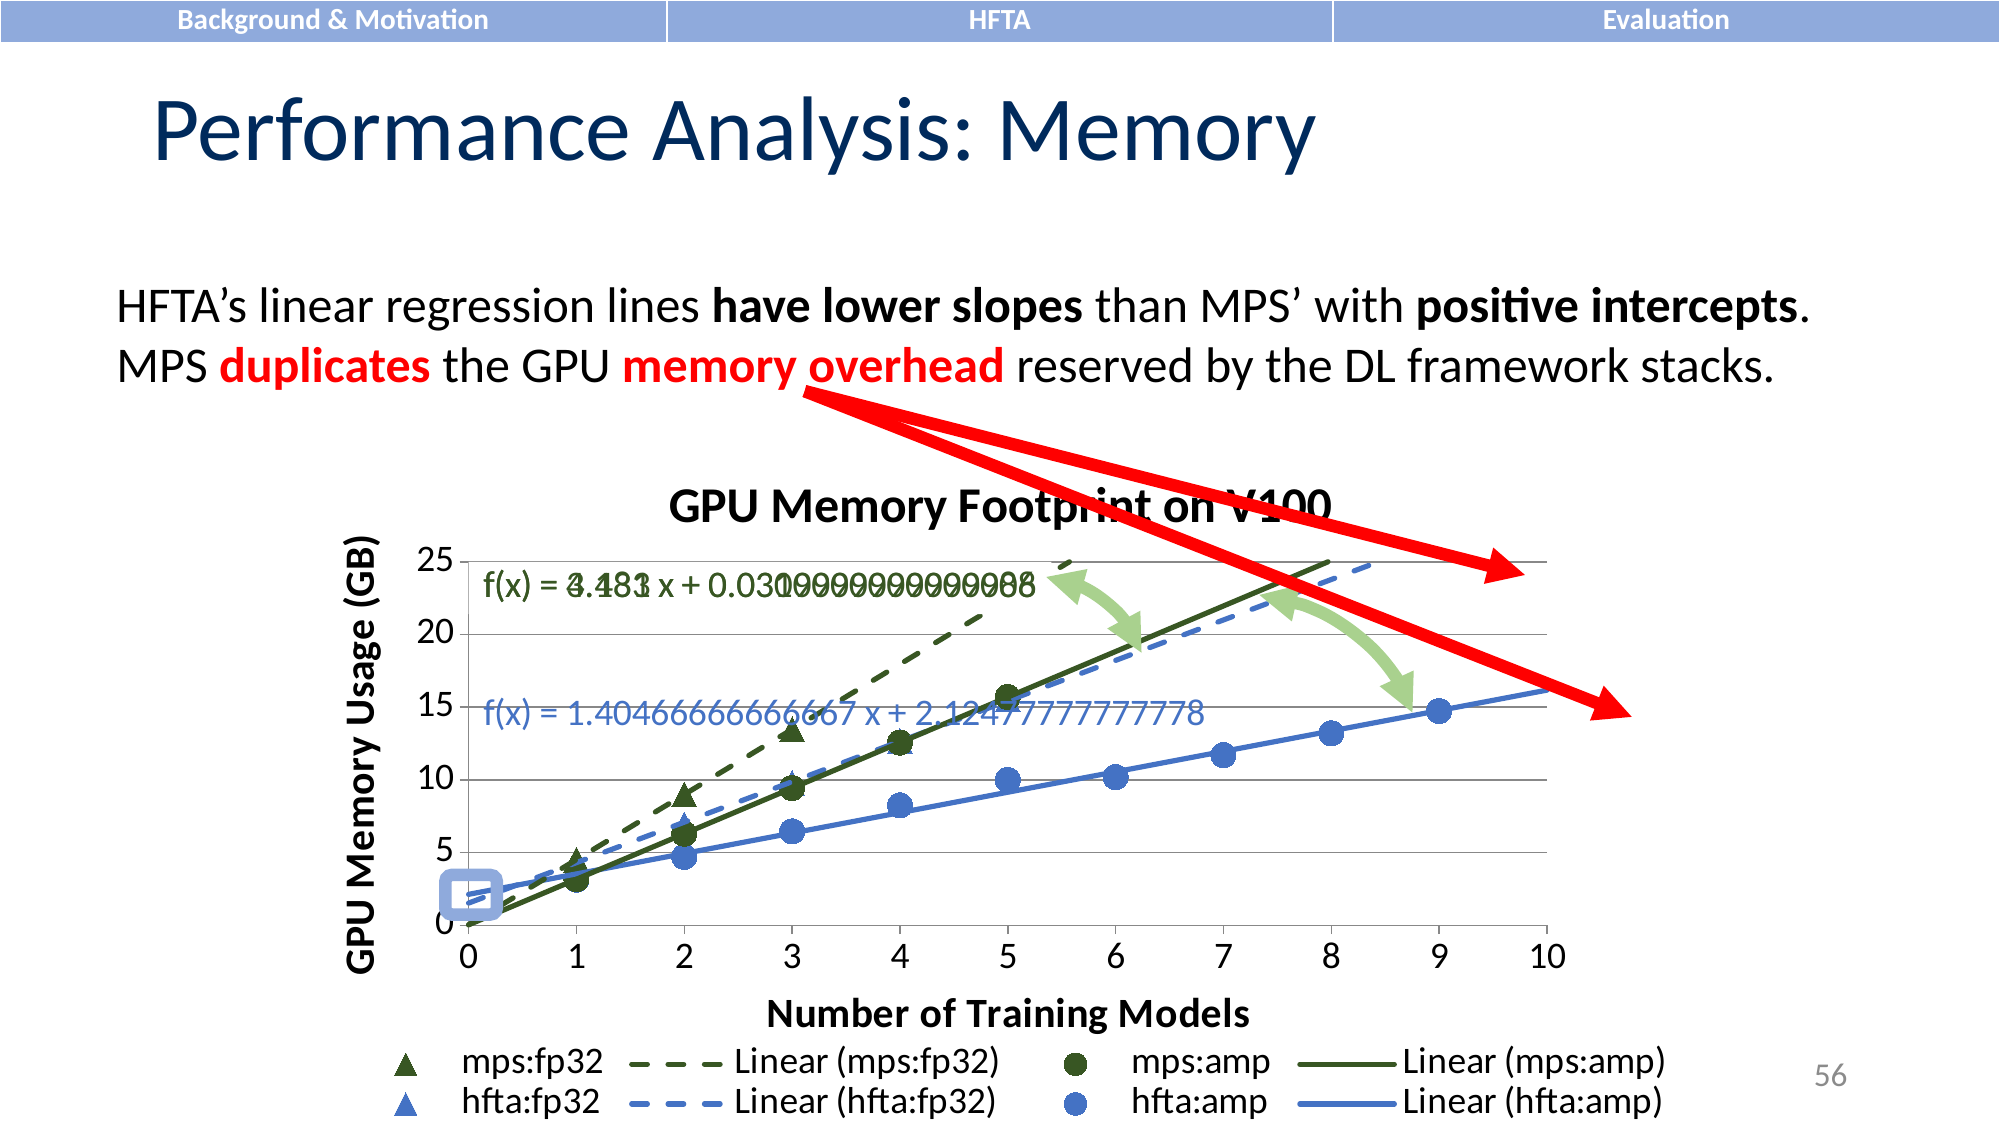

# Performance Analysis: Memory
HFTA’s linear regression lines have lower slopes than MPS’ with positive intercepts.
MPS duplicates the GPU memory overhead reserved by the DL framework stacks.

### Chart: GPU Memory Footprint on V100

| Category | mps:fp32 | mps:amp | hfta:fp32 | hfta:amp |
|---|---|---|---|---|

56